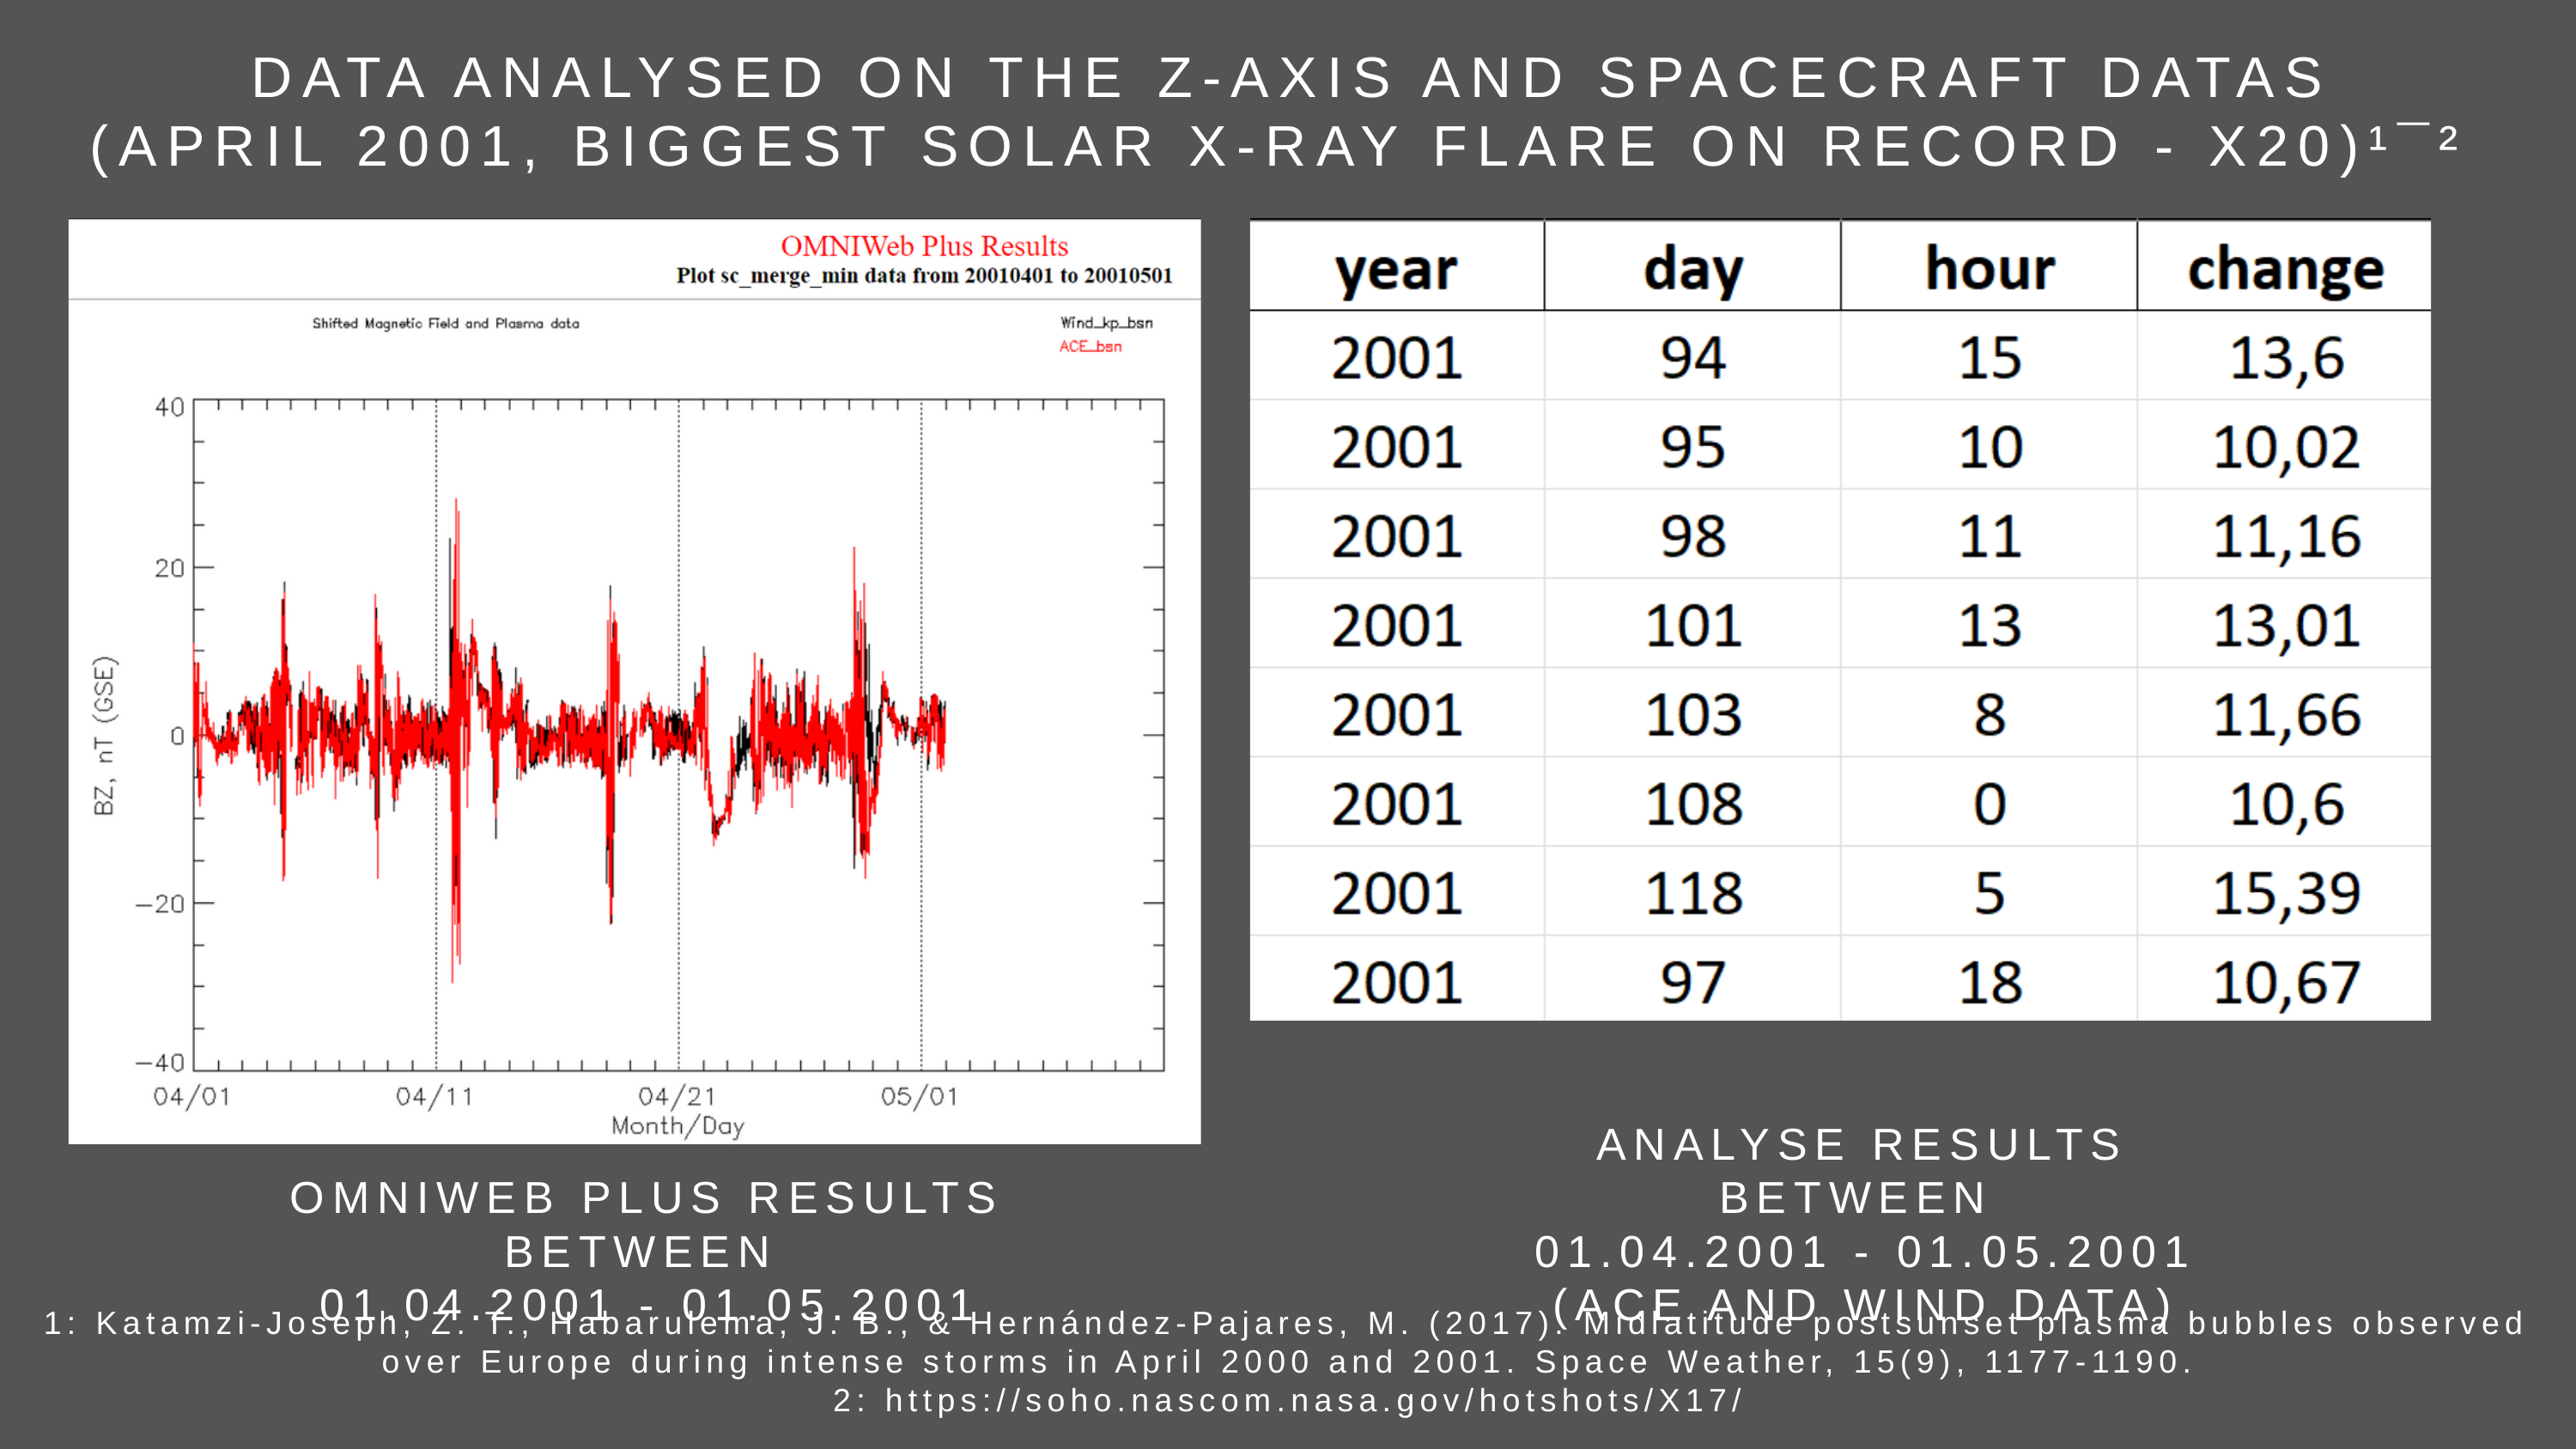

DATA ANALYSED ON THE Z-AXIS AND SPACECRAFT DATAS
(APRIL 2001, BIGGEST SOLAR X-RAY FLARE ON RECORD - X20)¹¯²

ANALYSE RESULTS BETWEEN
01.04.2001 - 01.05.2001
(ACE AND WIND DATA)
OMNIWEB PLUS RESULTS BETWEEN
01.04.2001 - 01.05.2001
1: Katamzi‐Joseph, Z. T., Habarulema, J. B., & Hernández‐Pajares, M. (2017). Midlatitude postsunset plasma bubbles observed over Europe during intense storms in April 2000 and 2001. Space Weather, 15(9), 1177-1190.
2: https://soho.nascom.nasa.gov/hotshots/X17/